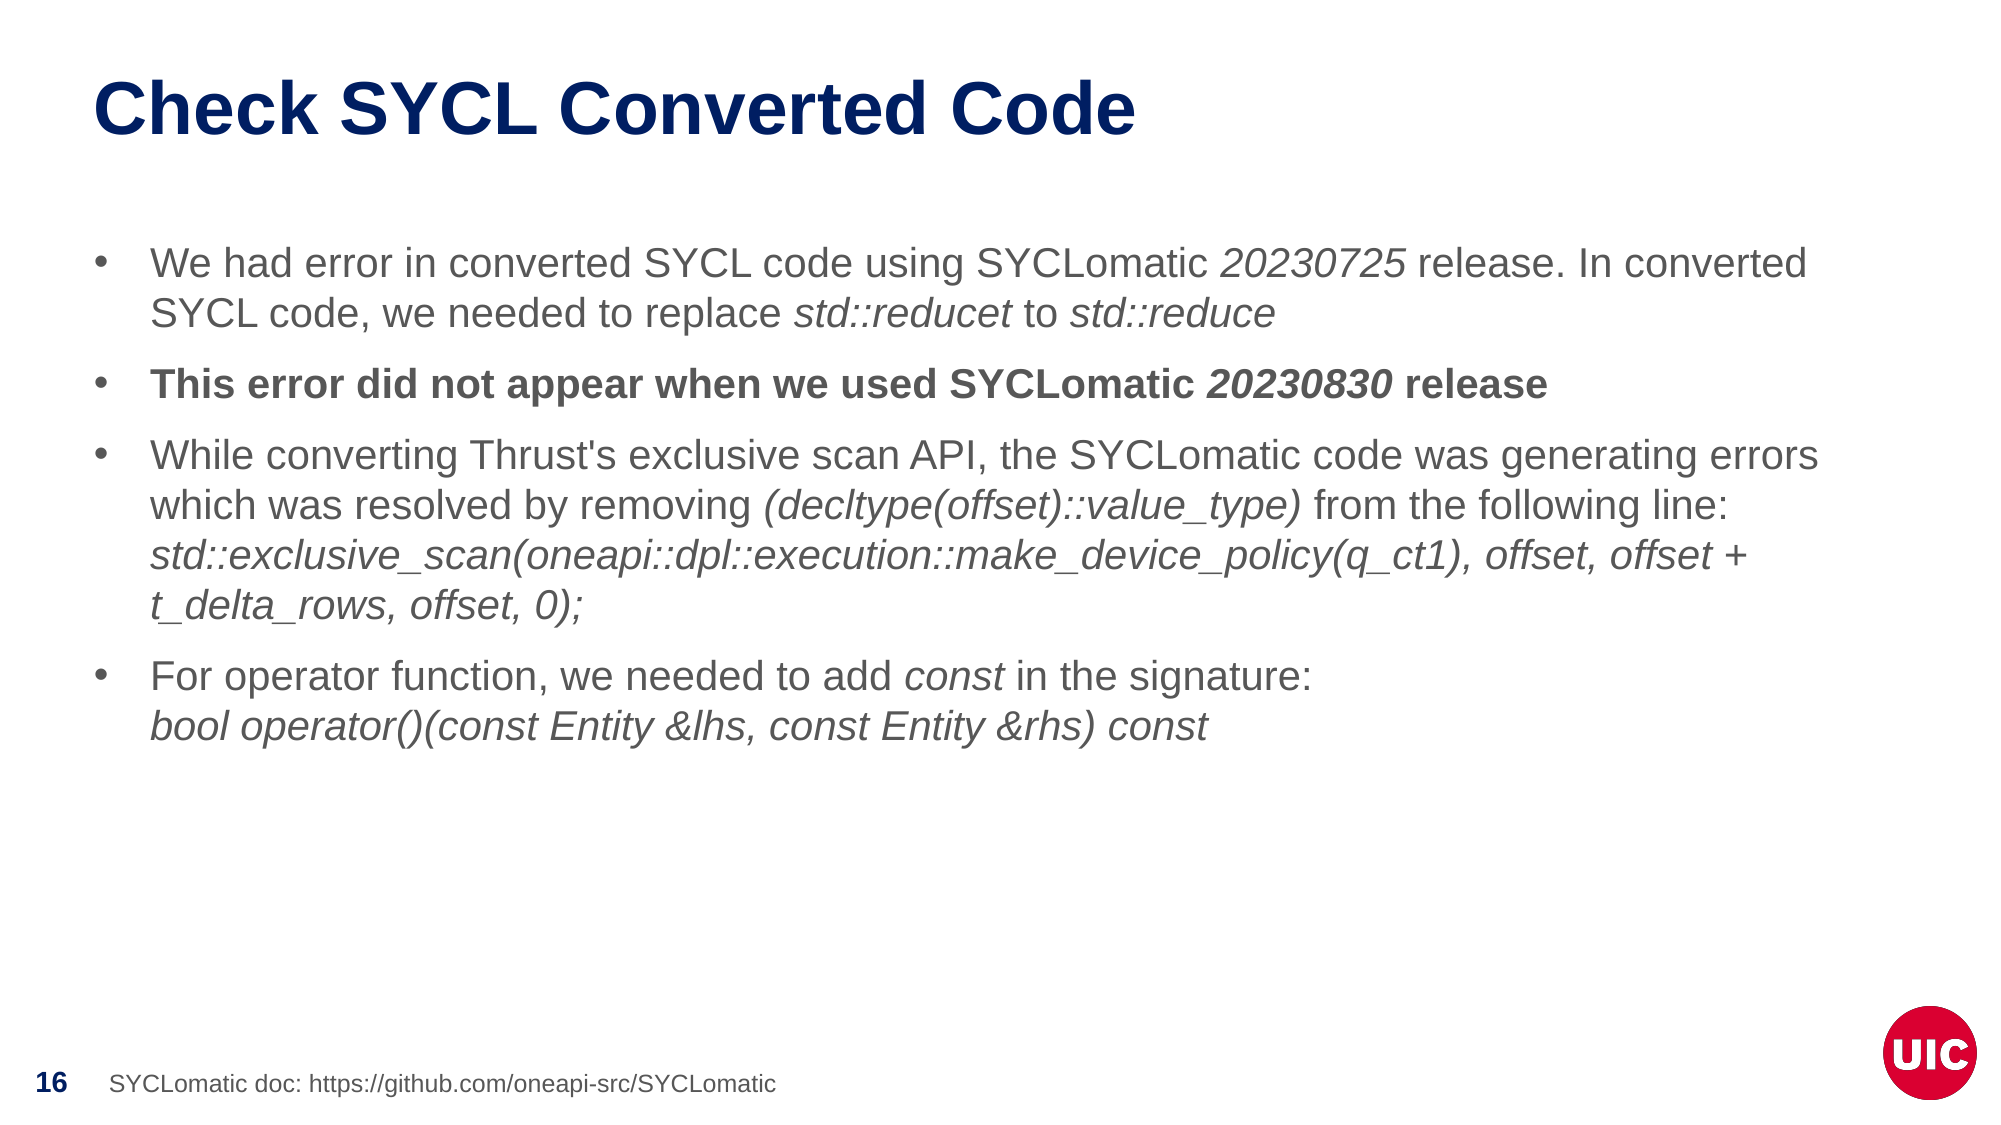

# Check SYCL Converted Code
We had error in converted SYCL code using SYCLomatic 20230725 release. In converted SYCL code, we needed to replace std::reducet to std::reduce
This error did not appear when we used SYCLomatic 20230830 release
While converting Thrust's exclusive scan API, the SYCLomatic code was generating errors which was resolved by removing (decltype(offset)::value_type) from the following line: 
std::exclusive_scan(oneapi::dpl::execution::make_device_policy(q_ct1), offset, offset + t_delta_rows, offset, 0);
For operator function, we needed to add const in the signature:
bool operator()(const Entity &lhs, const Entity &rhs) const
SYCLomatic doc: https://github.com/oneapi-src/SYCLomatic